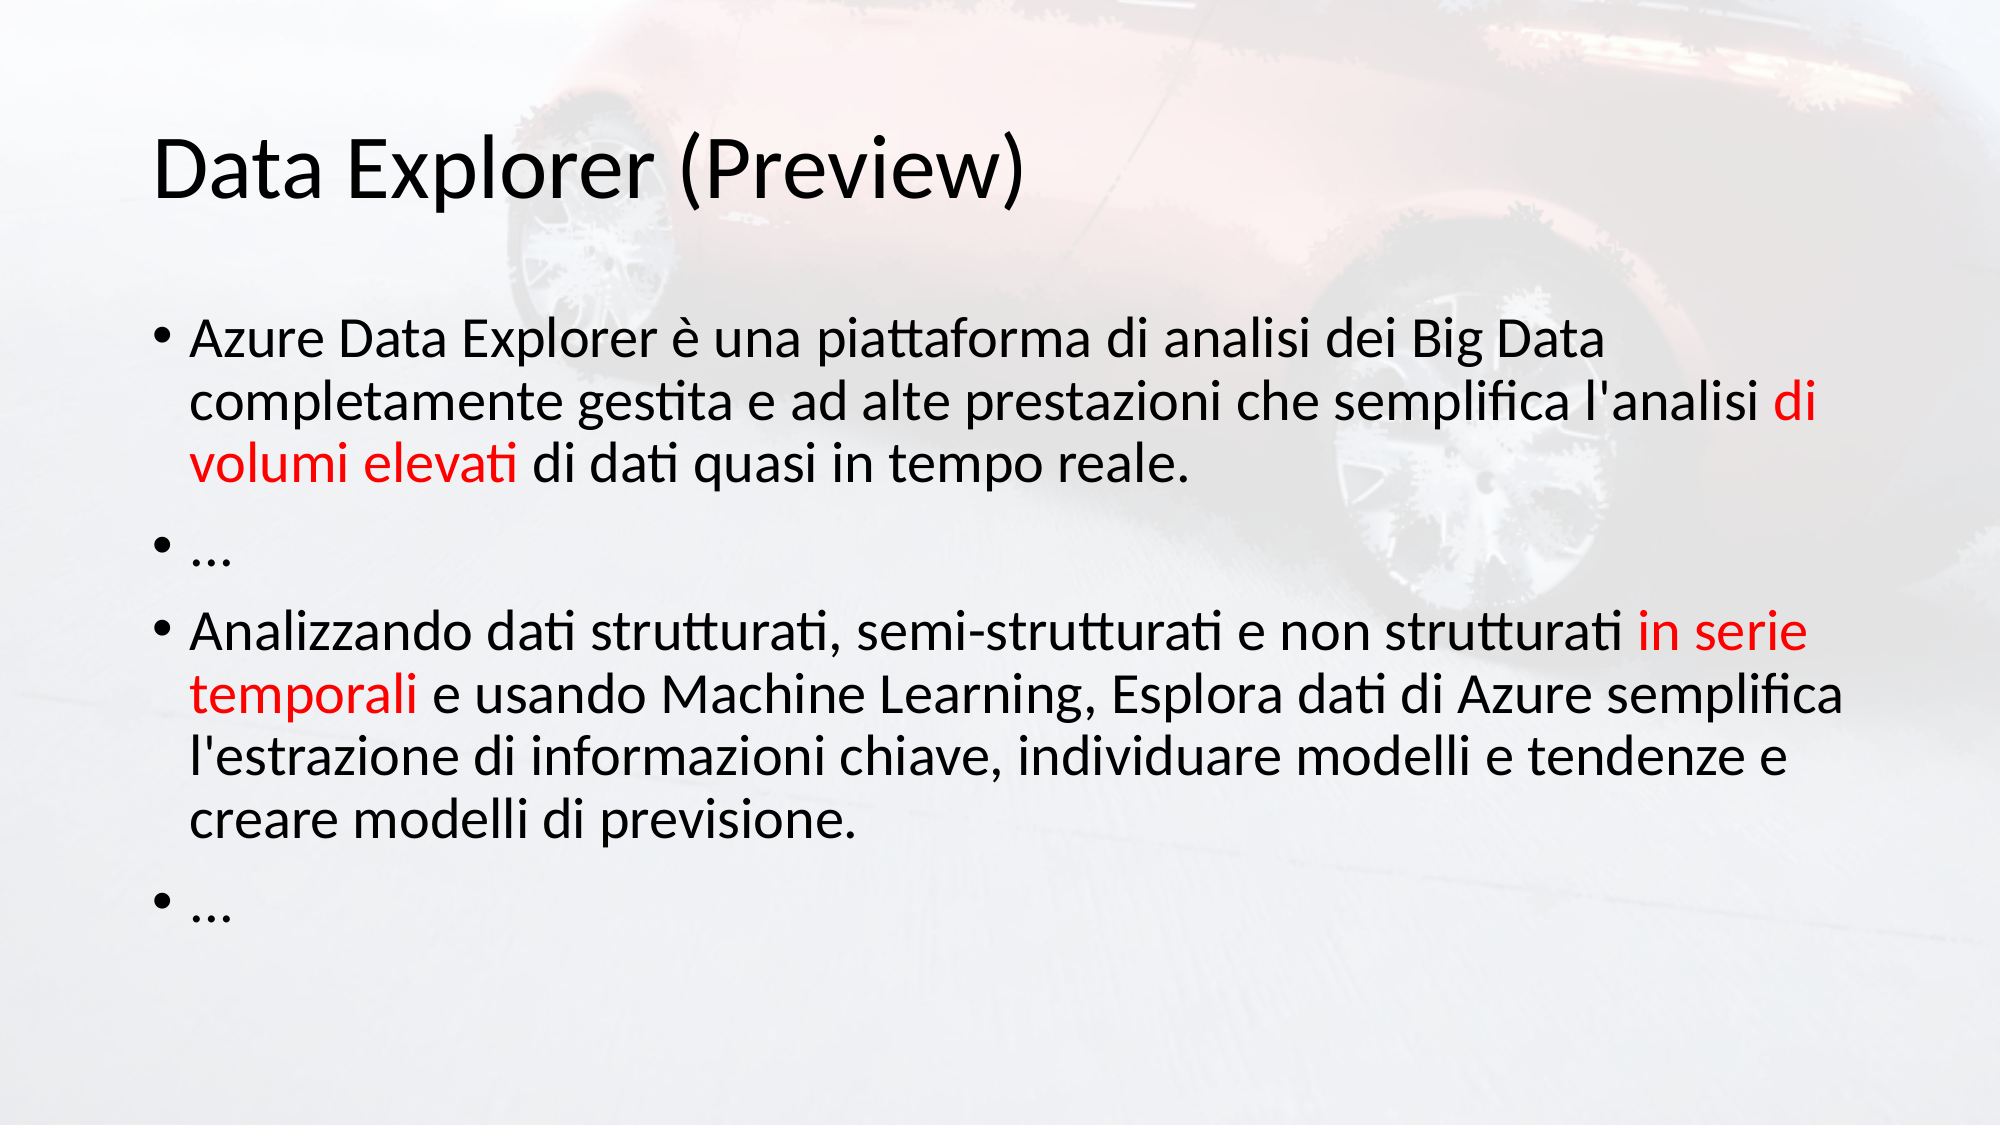

# Data Explorer (Preview)
Azure Data Explorer è una piattaforma di analisi dei Big Data completamente gestita e ad alte prestazioni che semplifica l'analisi di volumi elevati di dati quasi in tempo reale.
...
Analizzando dati strutturati, semi-strutturati e non strutturati in serie temporali e usando Machine Learning, Esplora dati di Azure semplifica l'estrazione di informazioni chiave, individuare modelli e tendenze e creare modelli di previsione.
...